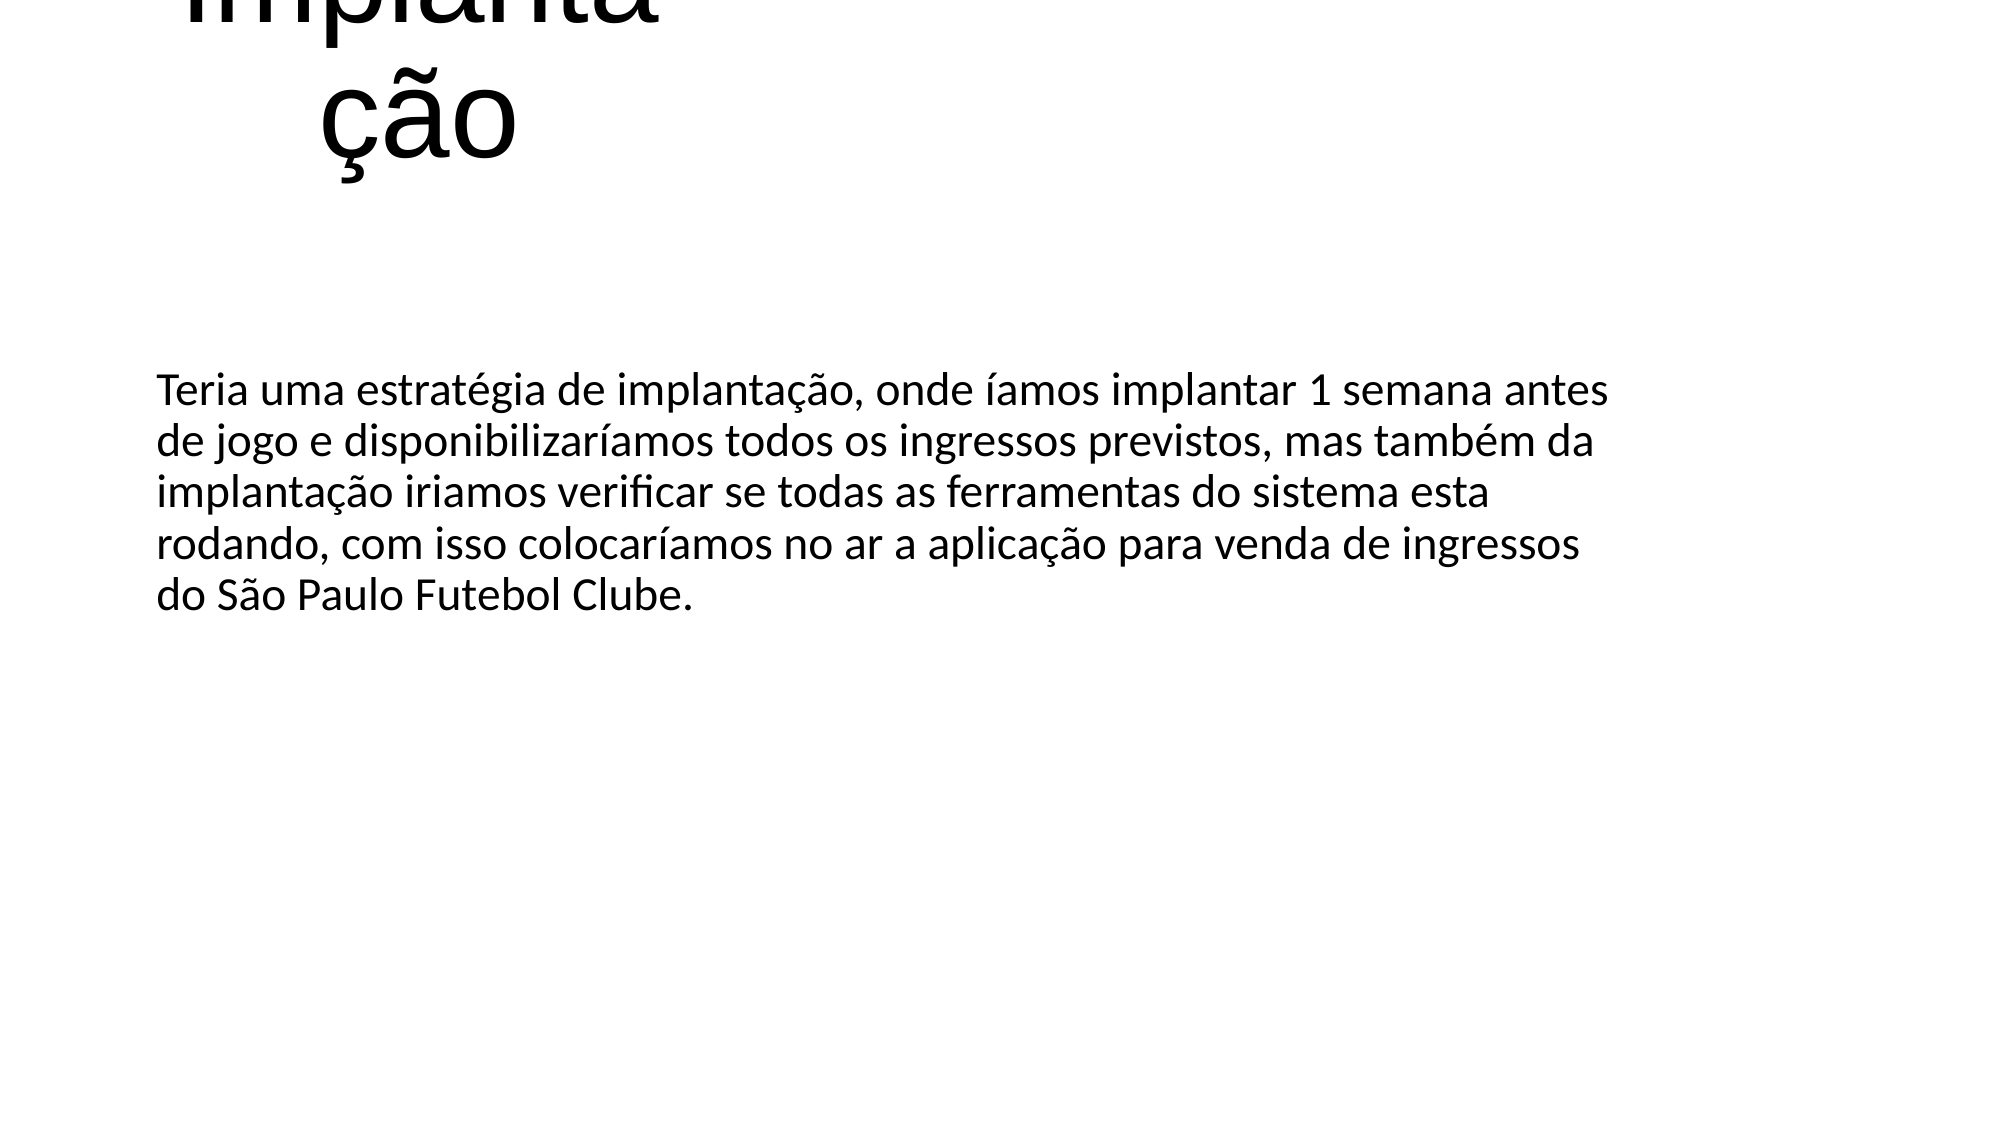

# Implantação
Teria uma estratégia de implantação, onde íamos implantar 1 semana antes de jogo e disponibilizaríamos todos os ingressos previstos, mas também da implantação iriamos verificar se todas as ferramentas do sistema esta rodando, com isso colocaríamos no ar a aplicação para venda de ingressos do São Paulo Futebol Clube.